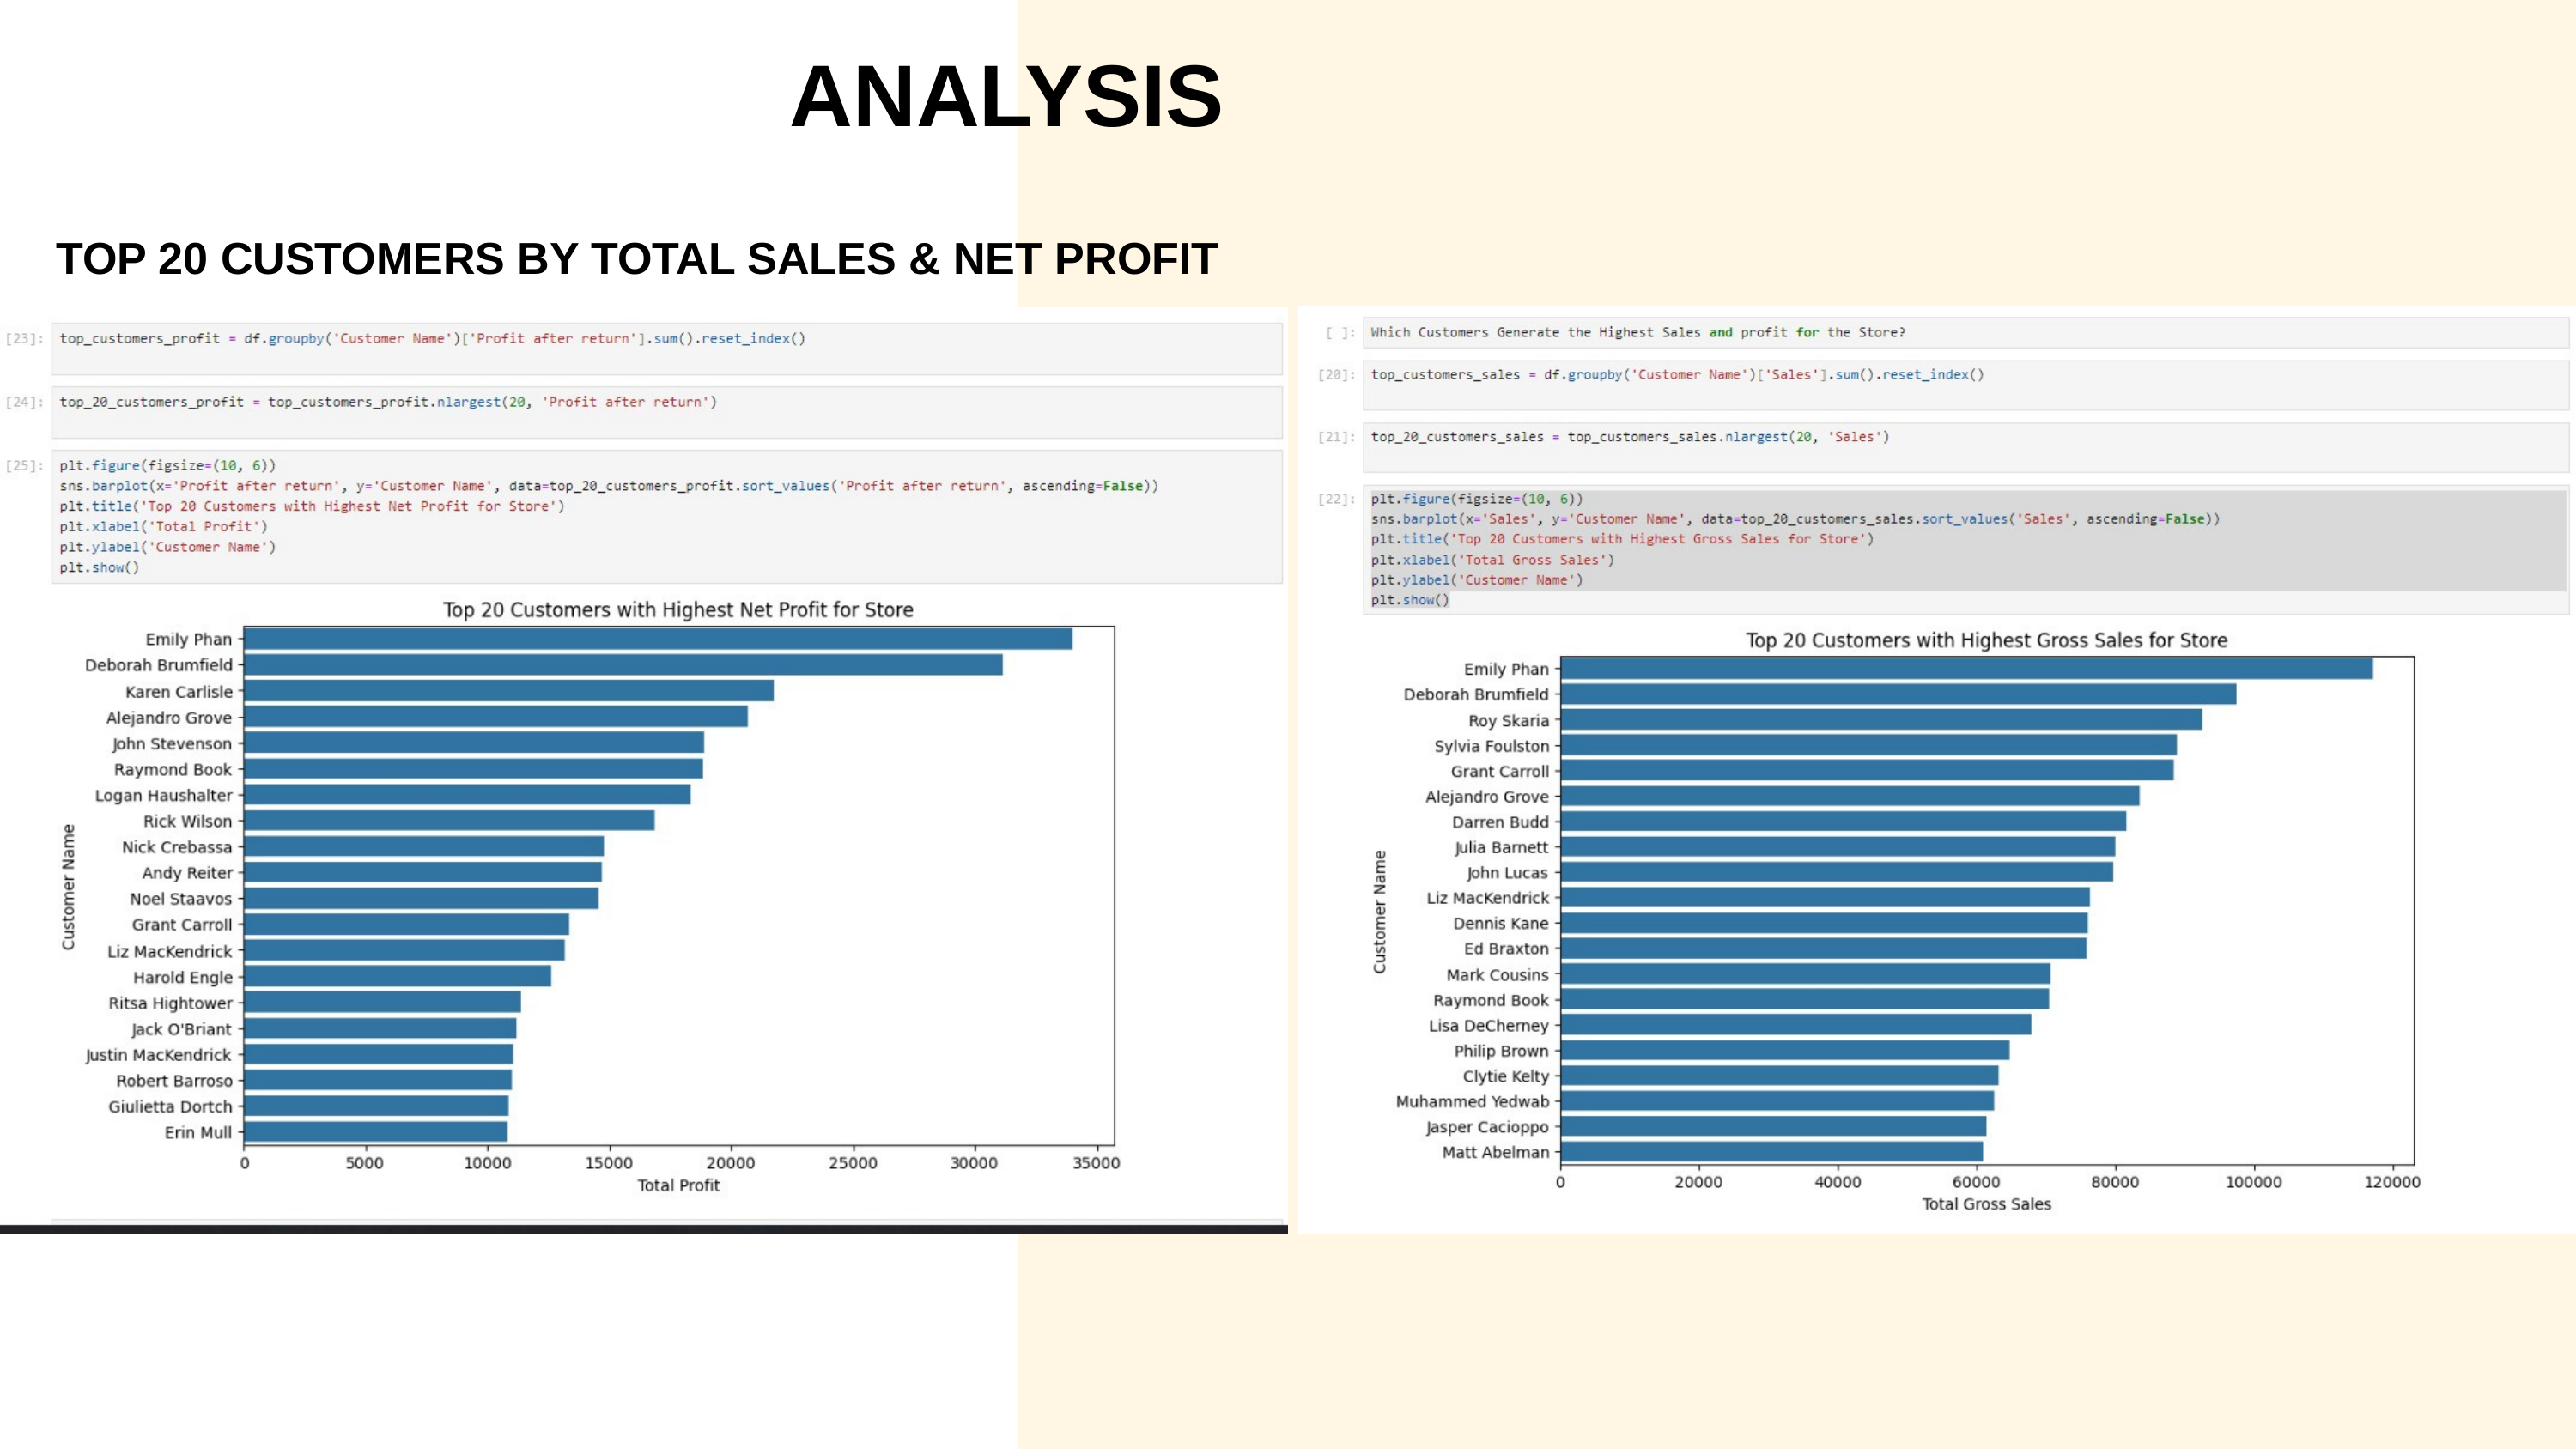

ANALYSIS
TOP 20 CUSTOMERS BY TOTAL SALES & NET PROFIT